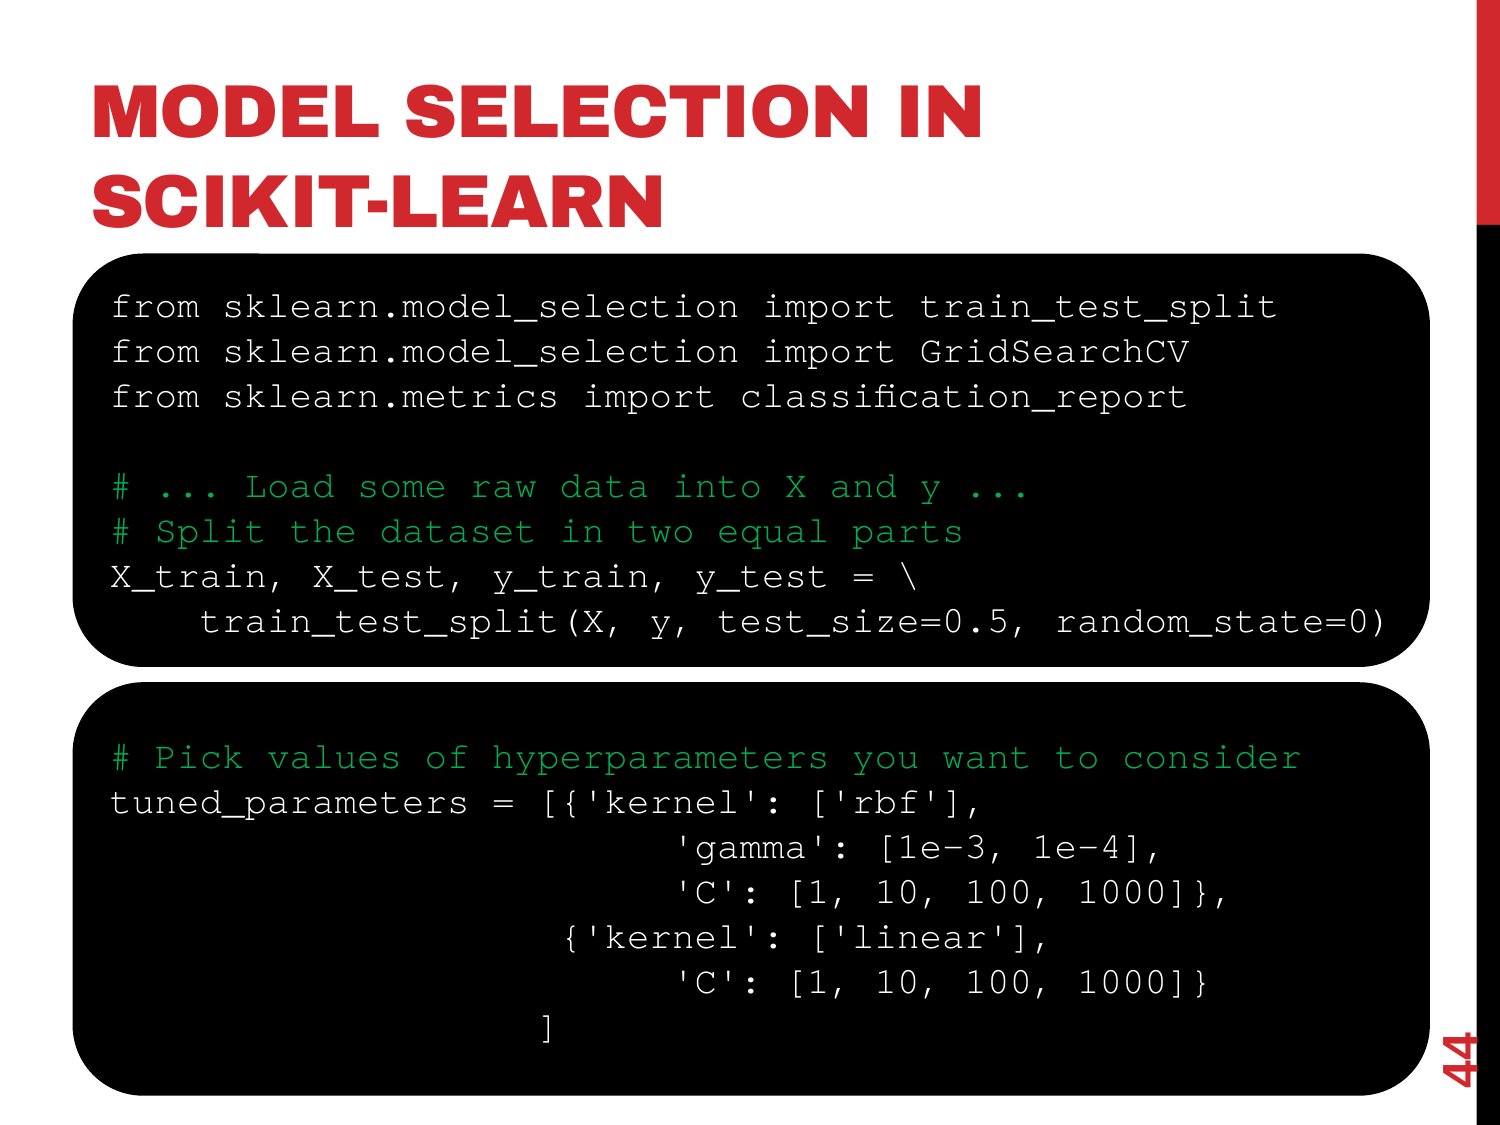

# Model Selection in Scikit-learn
from sklearn.model_selection import train_test_split
from sklearn.model_selection import GridSearchCV
from sklearn.metrics import classification_report

# ... Load some raw data into X and y ...
# Split the dataset in two equal parts
X_train, X_test, y_train, y_test = \
    train_test_split(X, y, test_size=0.5, random_state=0)

# Pick values of hyperparameters you want to consider
tuned_parameters = [{'kernel': ['rbf'],
                         'gamma': [1e-3, 1e-4],
                         'C': [1, 10, 100, 1000]},
                    {'kernel': ['linear'],
                         'C': [1, 10, 100, 1000]}
                   ]
44